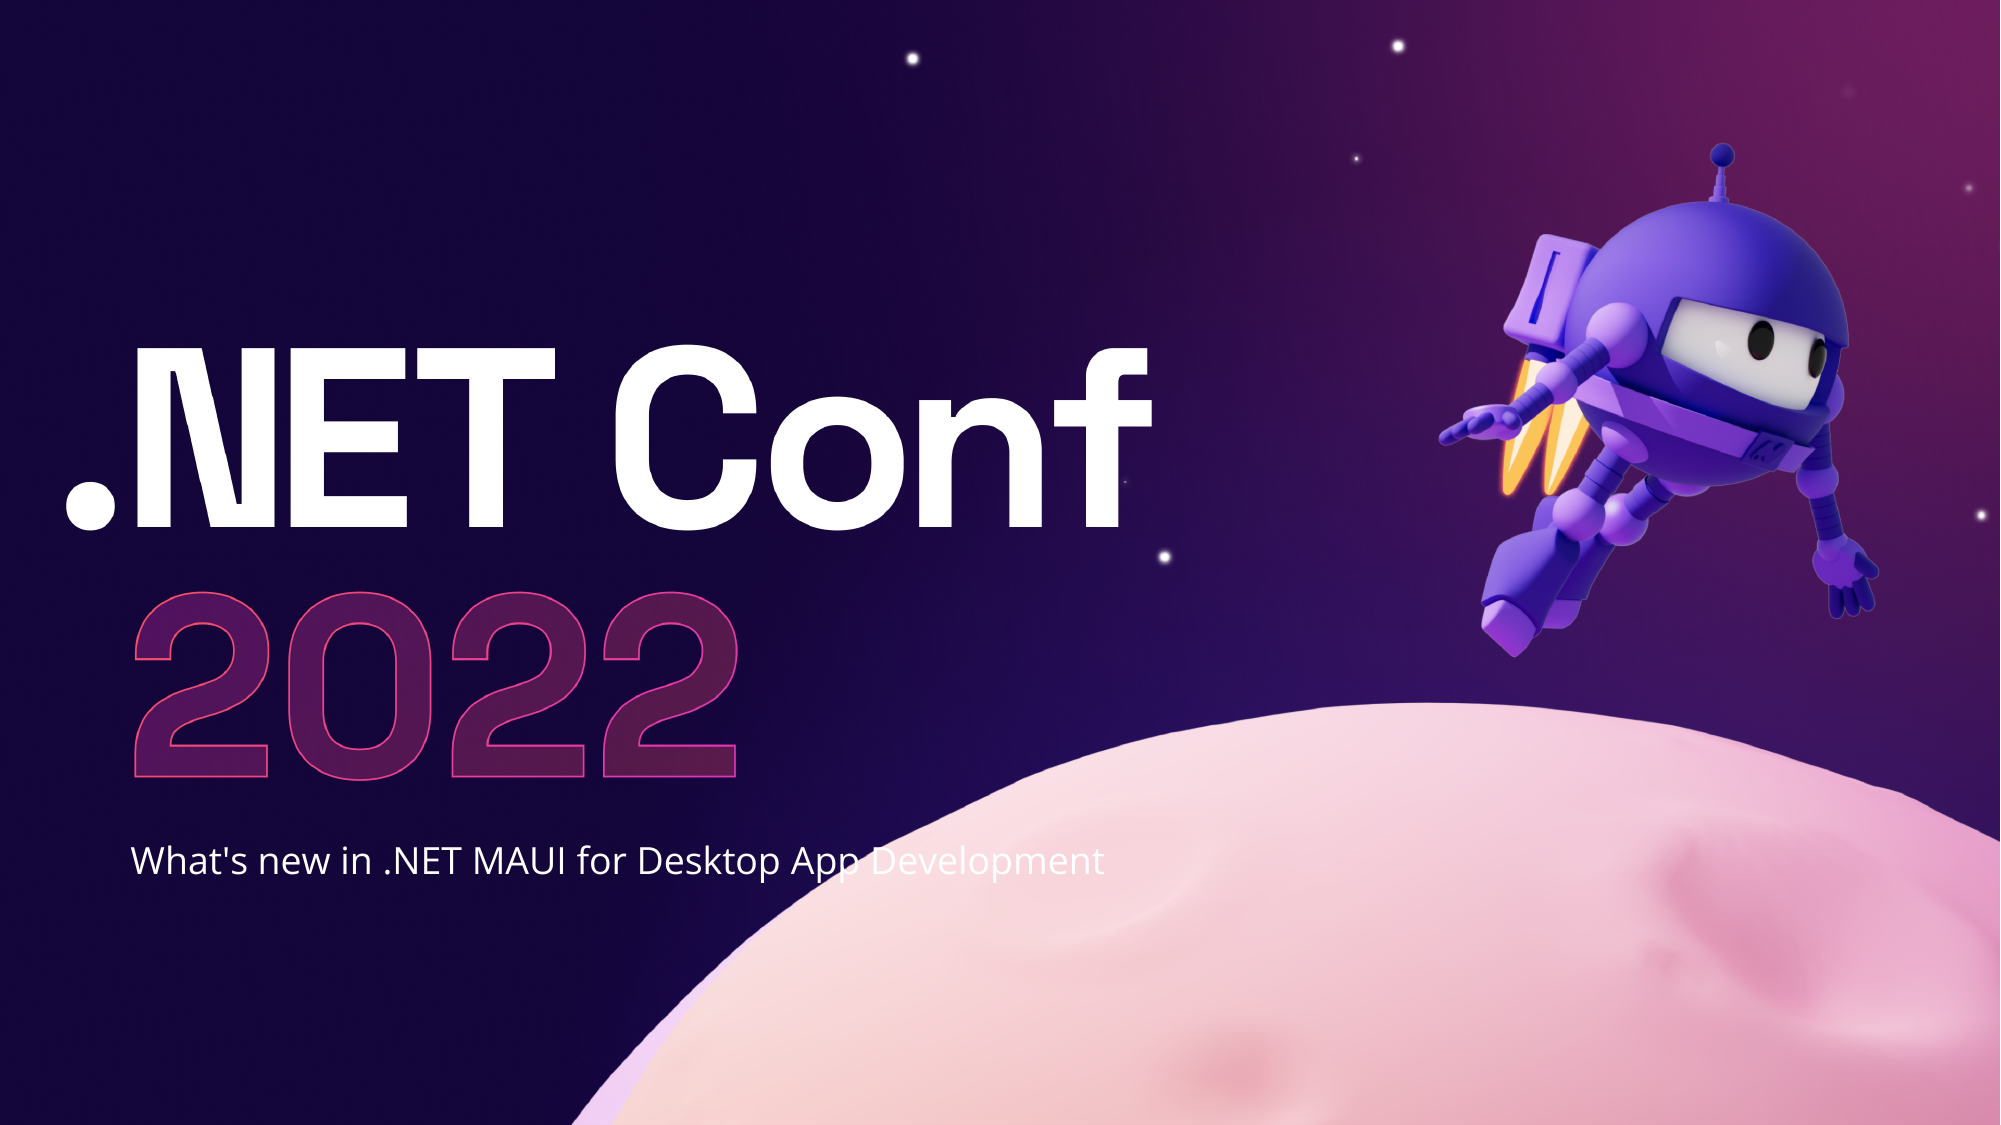

What's new in .NET MAUI for Desktop App Development